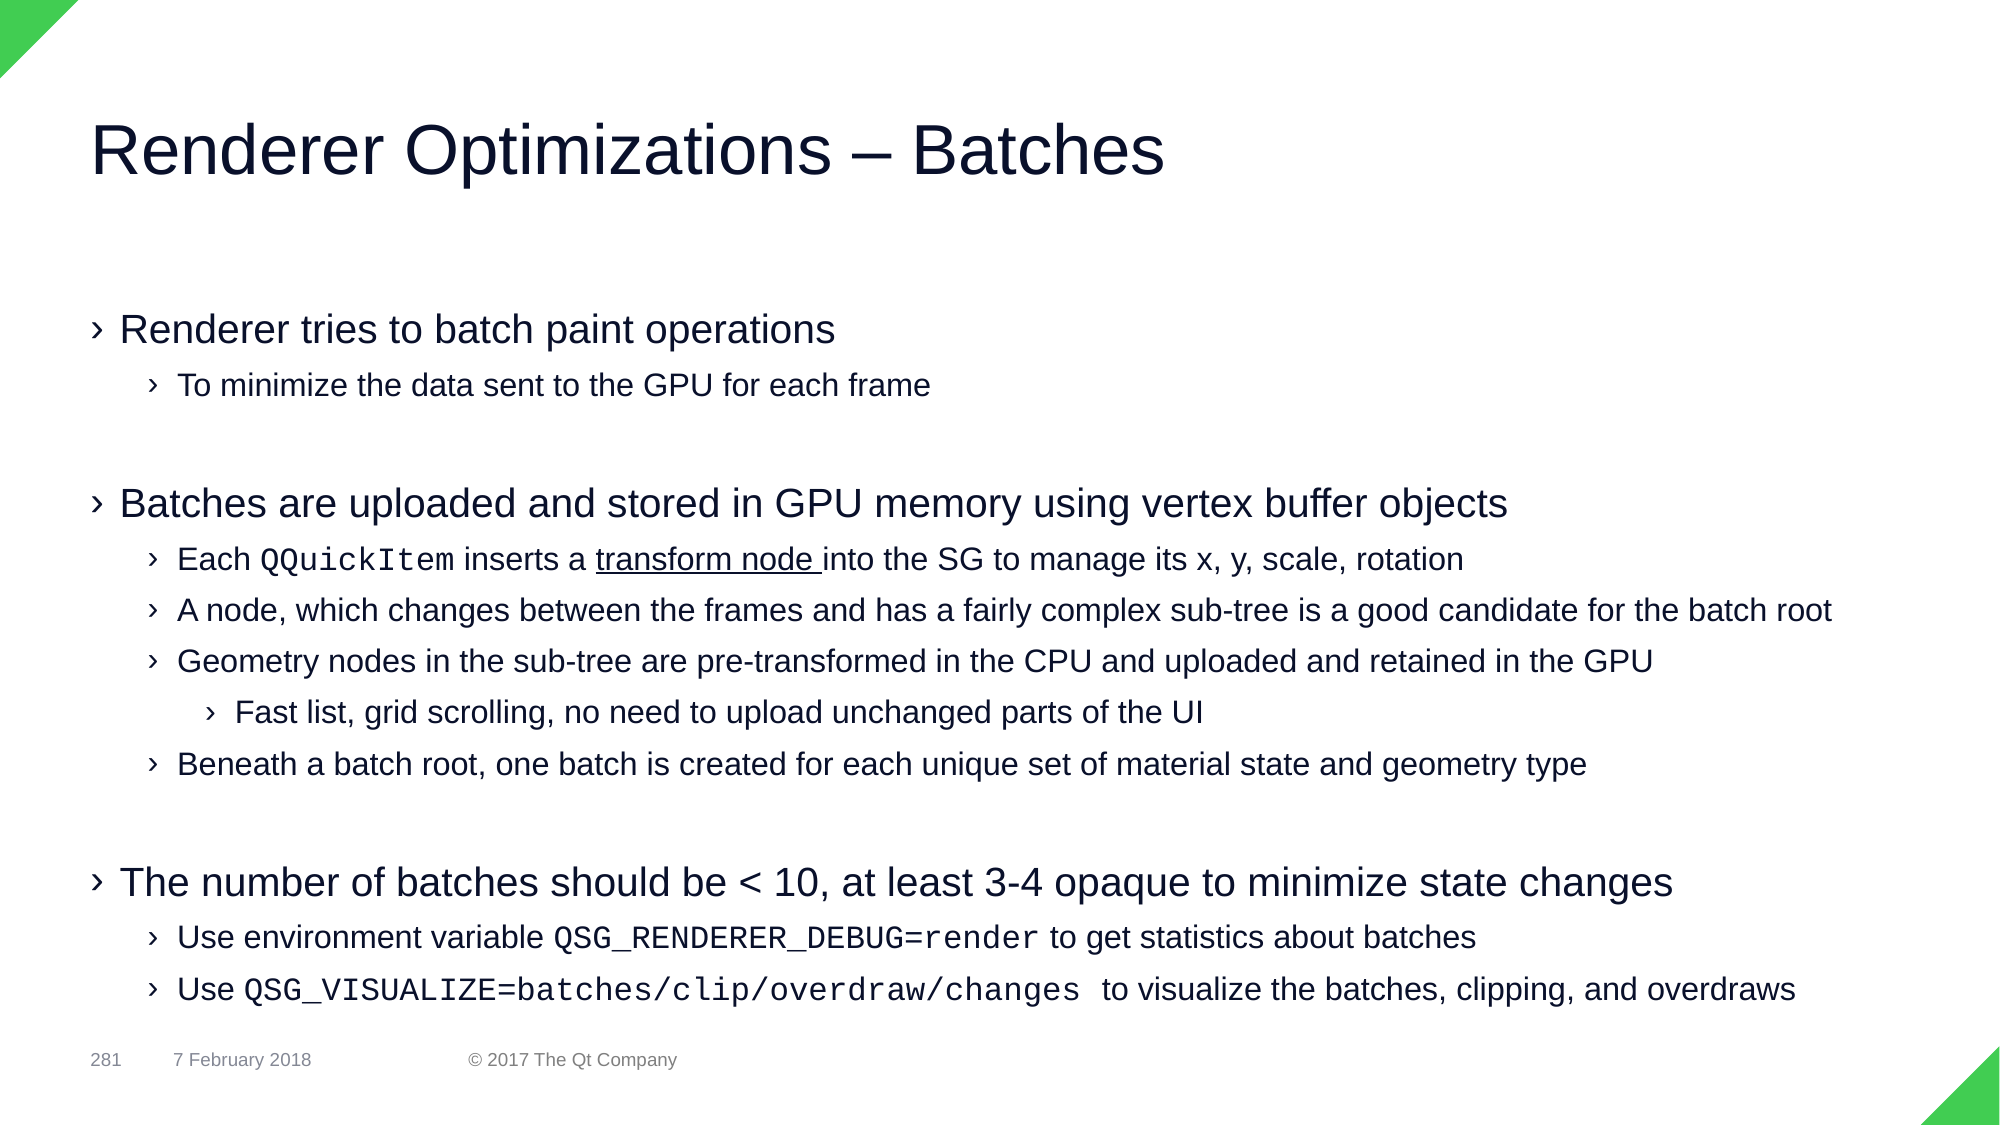

# Renderer Optimizations – Batches
Renderer tries to batch paint operations
To minimize the data sent to the GPU for each frame

Batches are uploaded and stored in GPU memory using vertex buffer objects
Each QQuickItem inserts a transform node into the SG to manage its x, y, scale, rotation
A node, which changes between the frames and has a fairly complex sub-tree is a good candidate for the batch root
Geometry nodes in the sub-tree are pre-transformed in the CPU and uploaded and retained in the GPU
Fast list, grid scrolling, no need to upload unchanged parts of the UI
Beneath a batch root, one batch is created for each unique set of material state and geometry type

The number of batches should be < 10, at least 3-4 opaque to minimize state changes
Use environment variable QSG_RENDERER_DEBUG=render to get statistics about batches
Use QSG_VISUALIZE=batches/clip/overdraw/changes to visualize the batches, clipping, and overdraws

281
© 2017 The Qt Company
7 February 2018